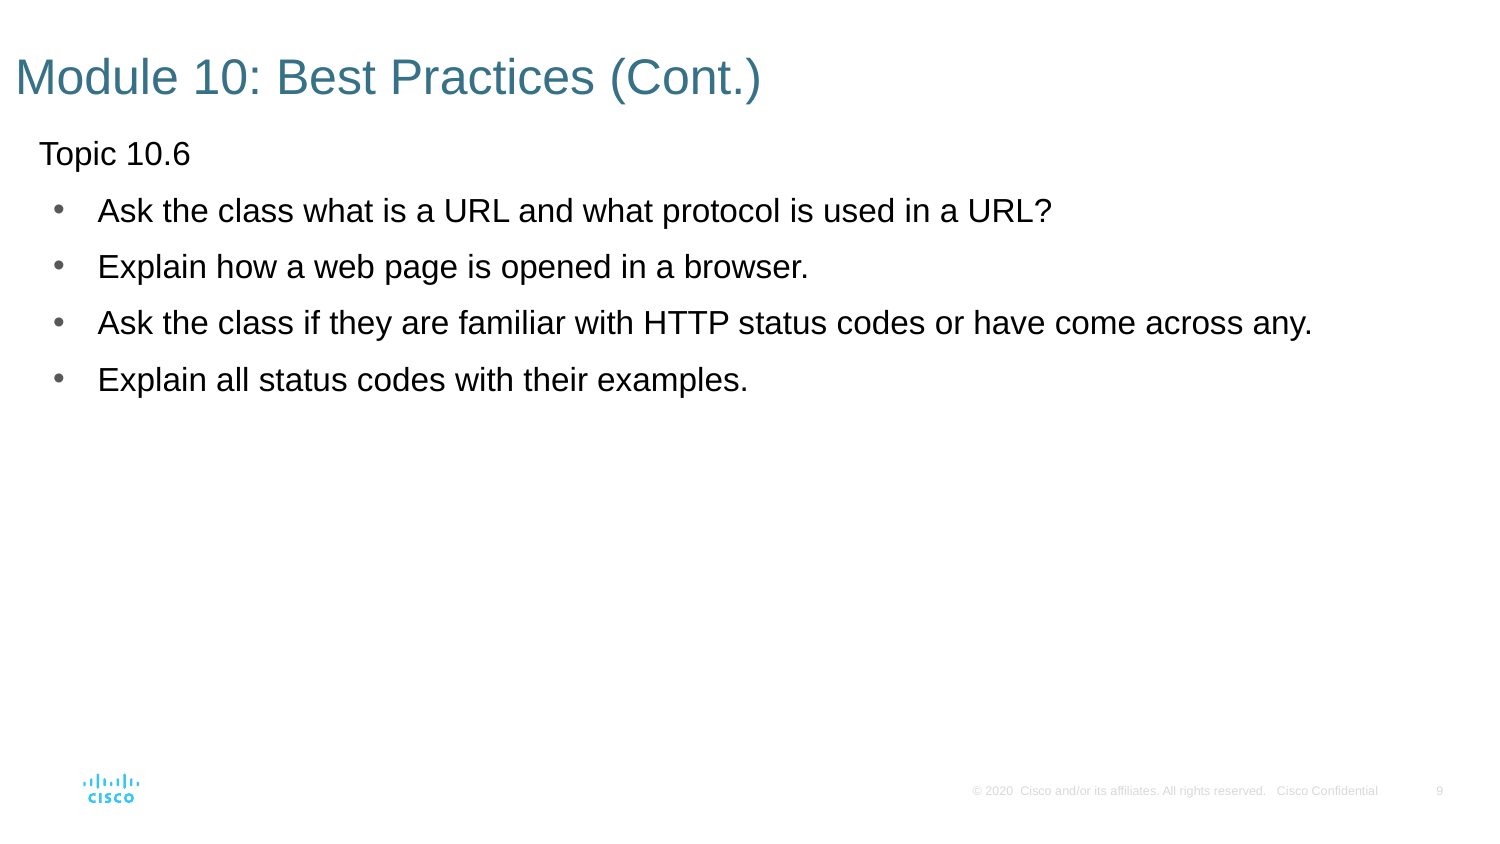

# Module 10: Best Practices (Cont.)
Topic 10.6
Ask the class what is a URL and what protocol is used in a URL?
Explain how a web page is opened in a browser.
Ask the class if they are familiar with HTTP status codes or have come across any.
Explain all status codes with their examples.